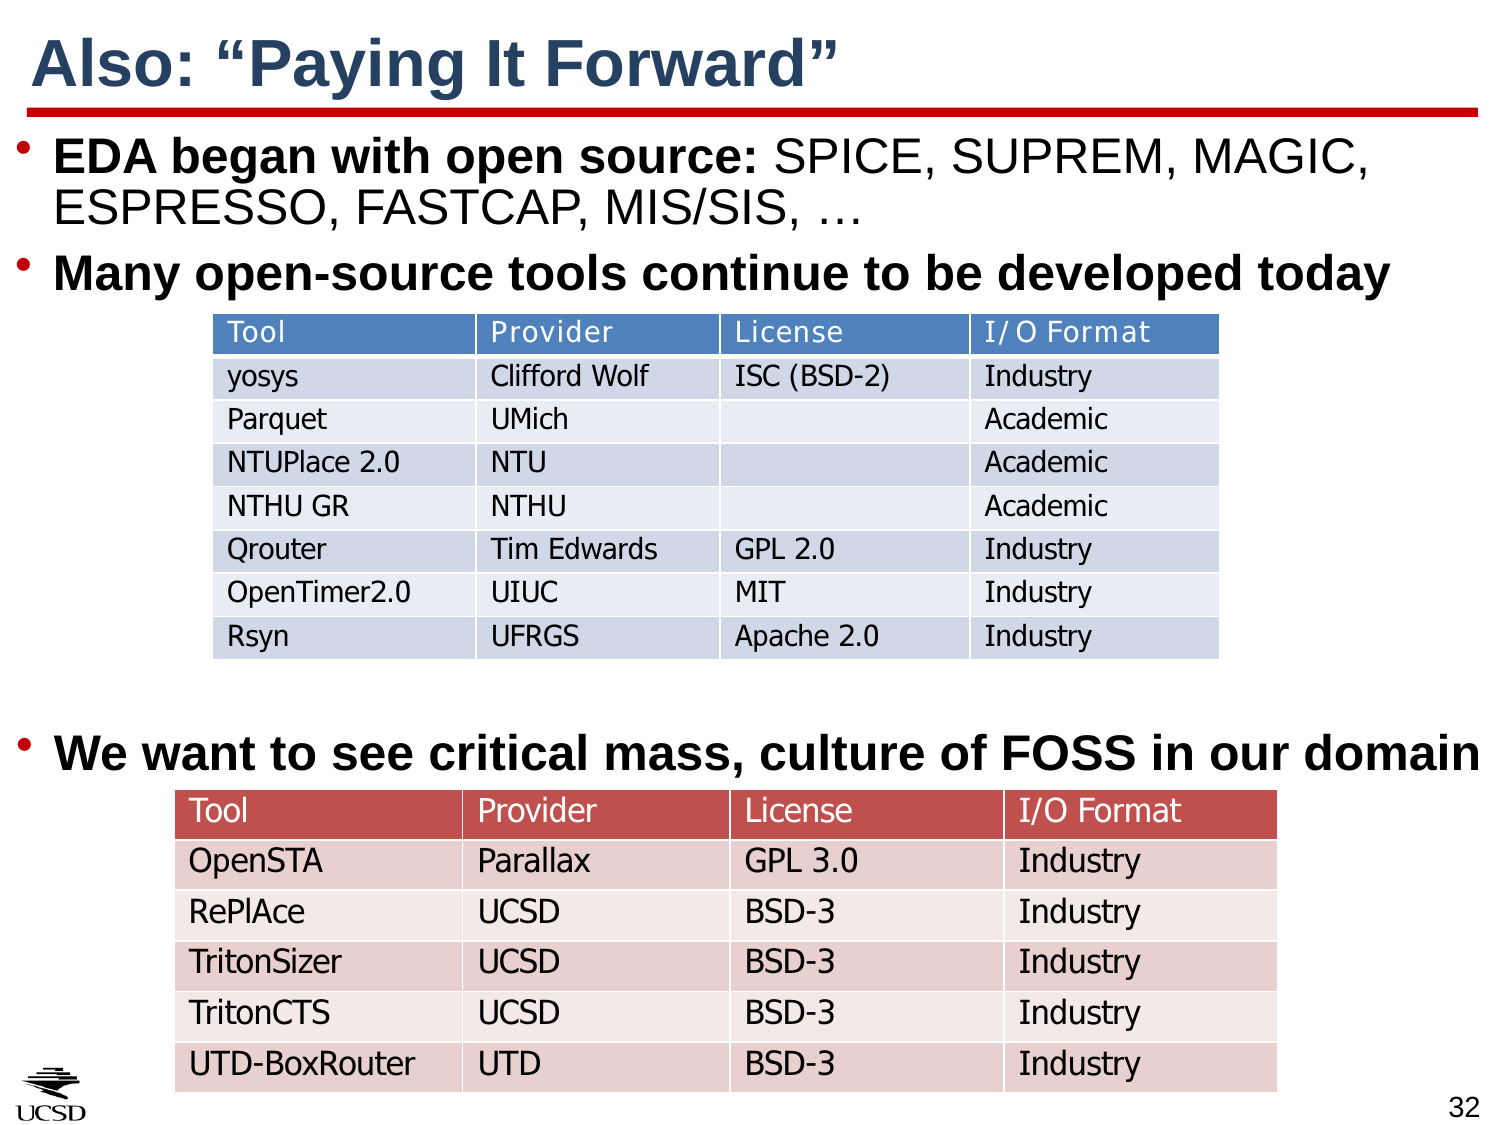

# Also: “Paying It Forward”
EDA began with open source: SPICE, SUPREM, MAGIC, ESPRESSO, FASTCAP, MIS/SIS, …
Many open-source tools continue to be developed today

| Tool | Provider | License | I/O Format |
| --- | --- | --- | --- |
| yosys | Clifford Wolf | ISC (BSD-2) | Industry |
| Parquet | UMich |  | Academic |
| NTUPlace 2.0 | NTU |  | Academic |
| NTHU GR | NTHU |  | Academic |
| Qrouter | Tim Edwards | GPL 2.0 | Industry |
| OpenTimer2.0 | UIUC | MIT | Industry |
| Rsyn | UFRGS | Apache 2.0 | Industry |
We want to see critical mass, culture of FOSS in our domain
| Tool | Provider | License | I/O Format |
| --- | --- | --- | --- |
| OpenSTA | Parallax | GPL 3.0 | Industry |
| RePlAce | UCSD | BSD-3 | Industry |
| TritonSizer | UCSD | BSD-3 | Industry |
| TritonCTS | UCSD | BSD-3 | Industry |
| UTD-BoxRouter | UTD | BSD-3 | Industry |